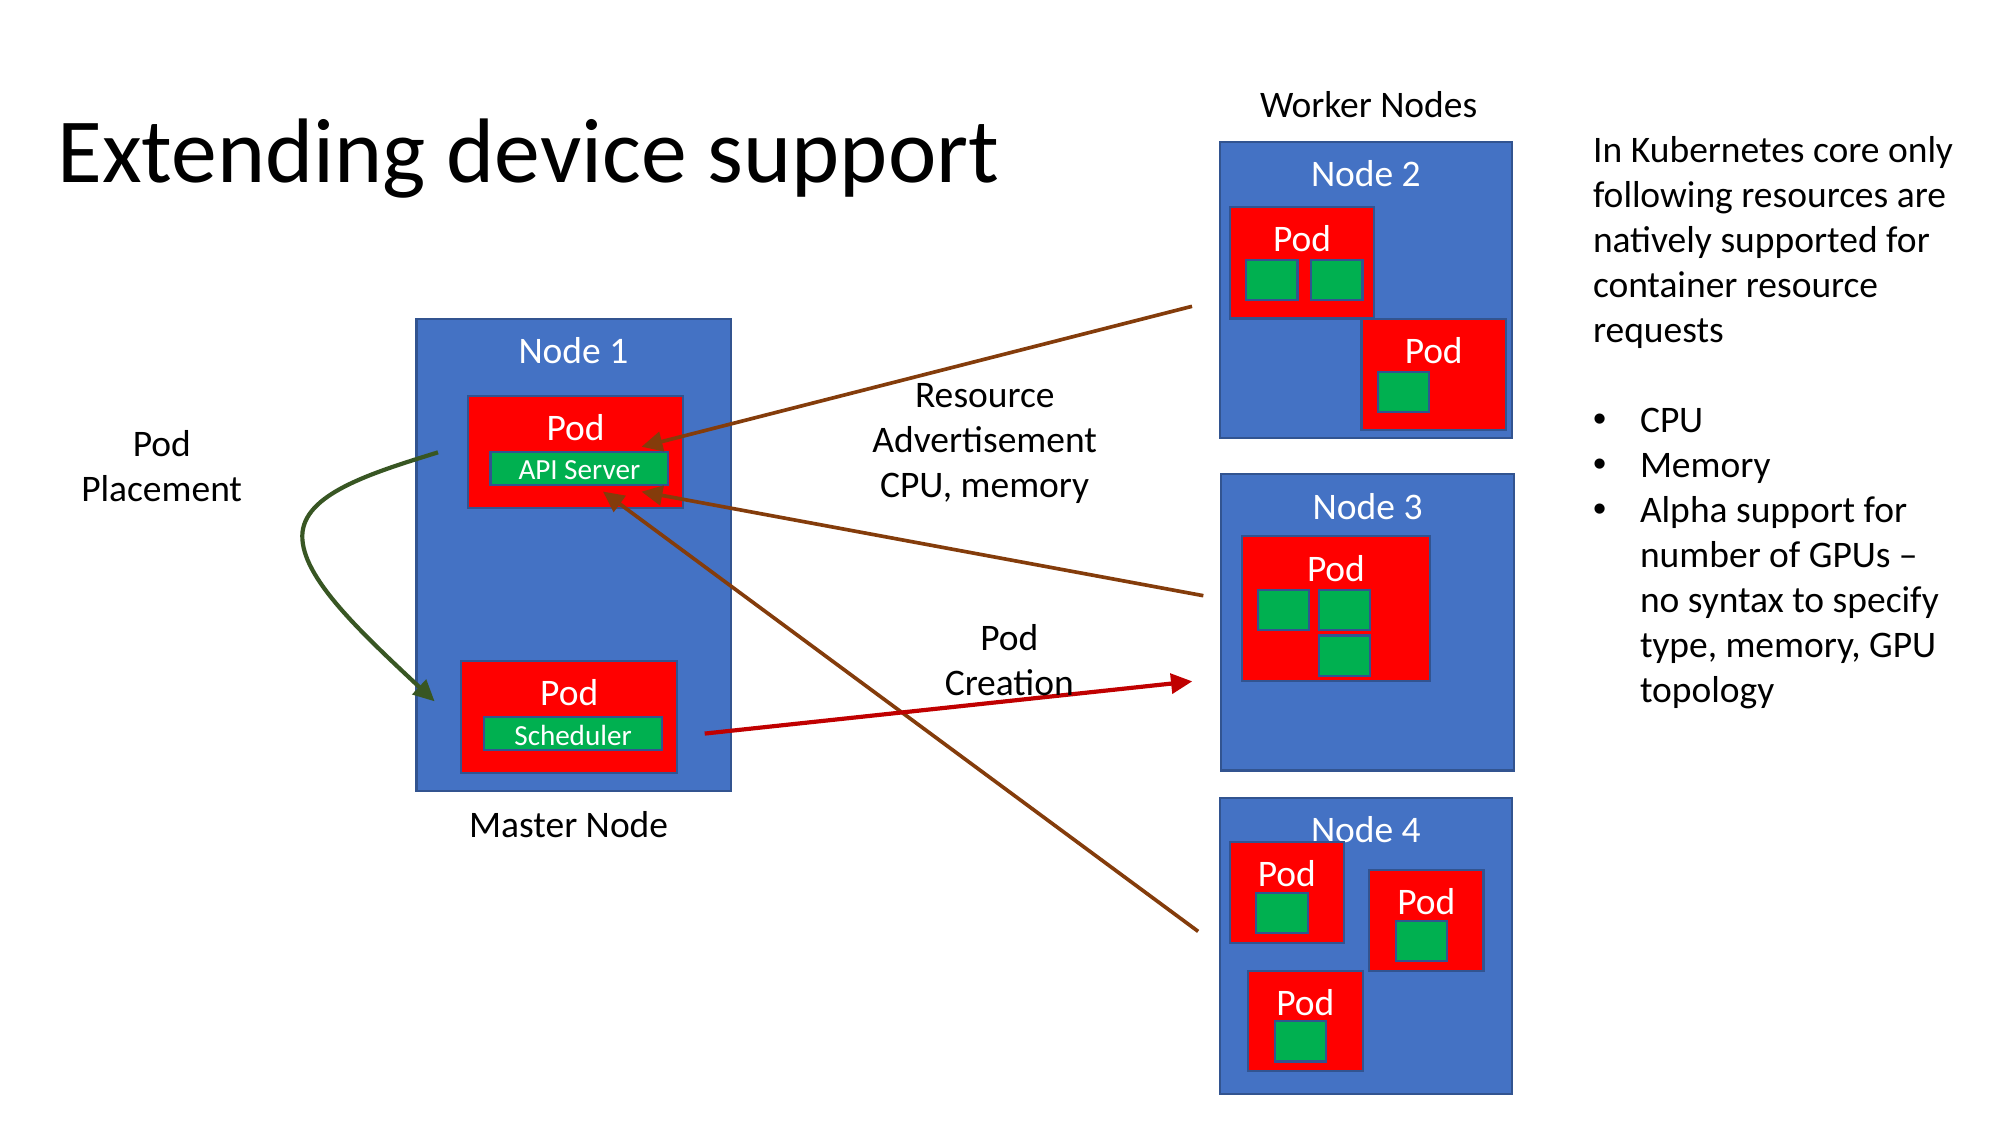

# Extending device support
Worker Nodes
In Kubernetes core only following resources are natively supported for container resource requests

CPU
Memory
Alpha support for number of GPUs – no syntax to specify type, memory, GPU topology
Node 2
Pod

Node 1
Pod
Resource Advertisement
CPU, memory

Pod
Pod Placement
API Server

Node 3
Pod

Pod Creation

Pod
Scheduler
Master Node
Node 4
Pod
Pod

Pod